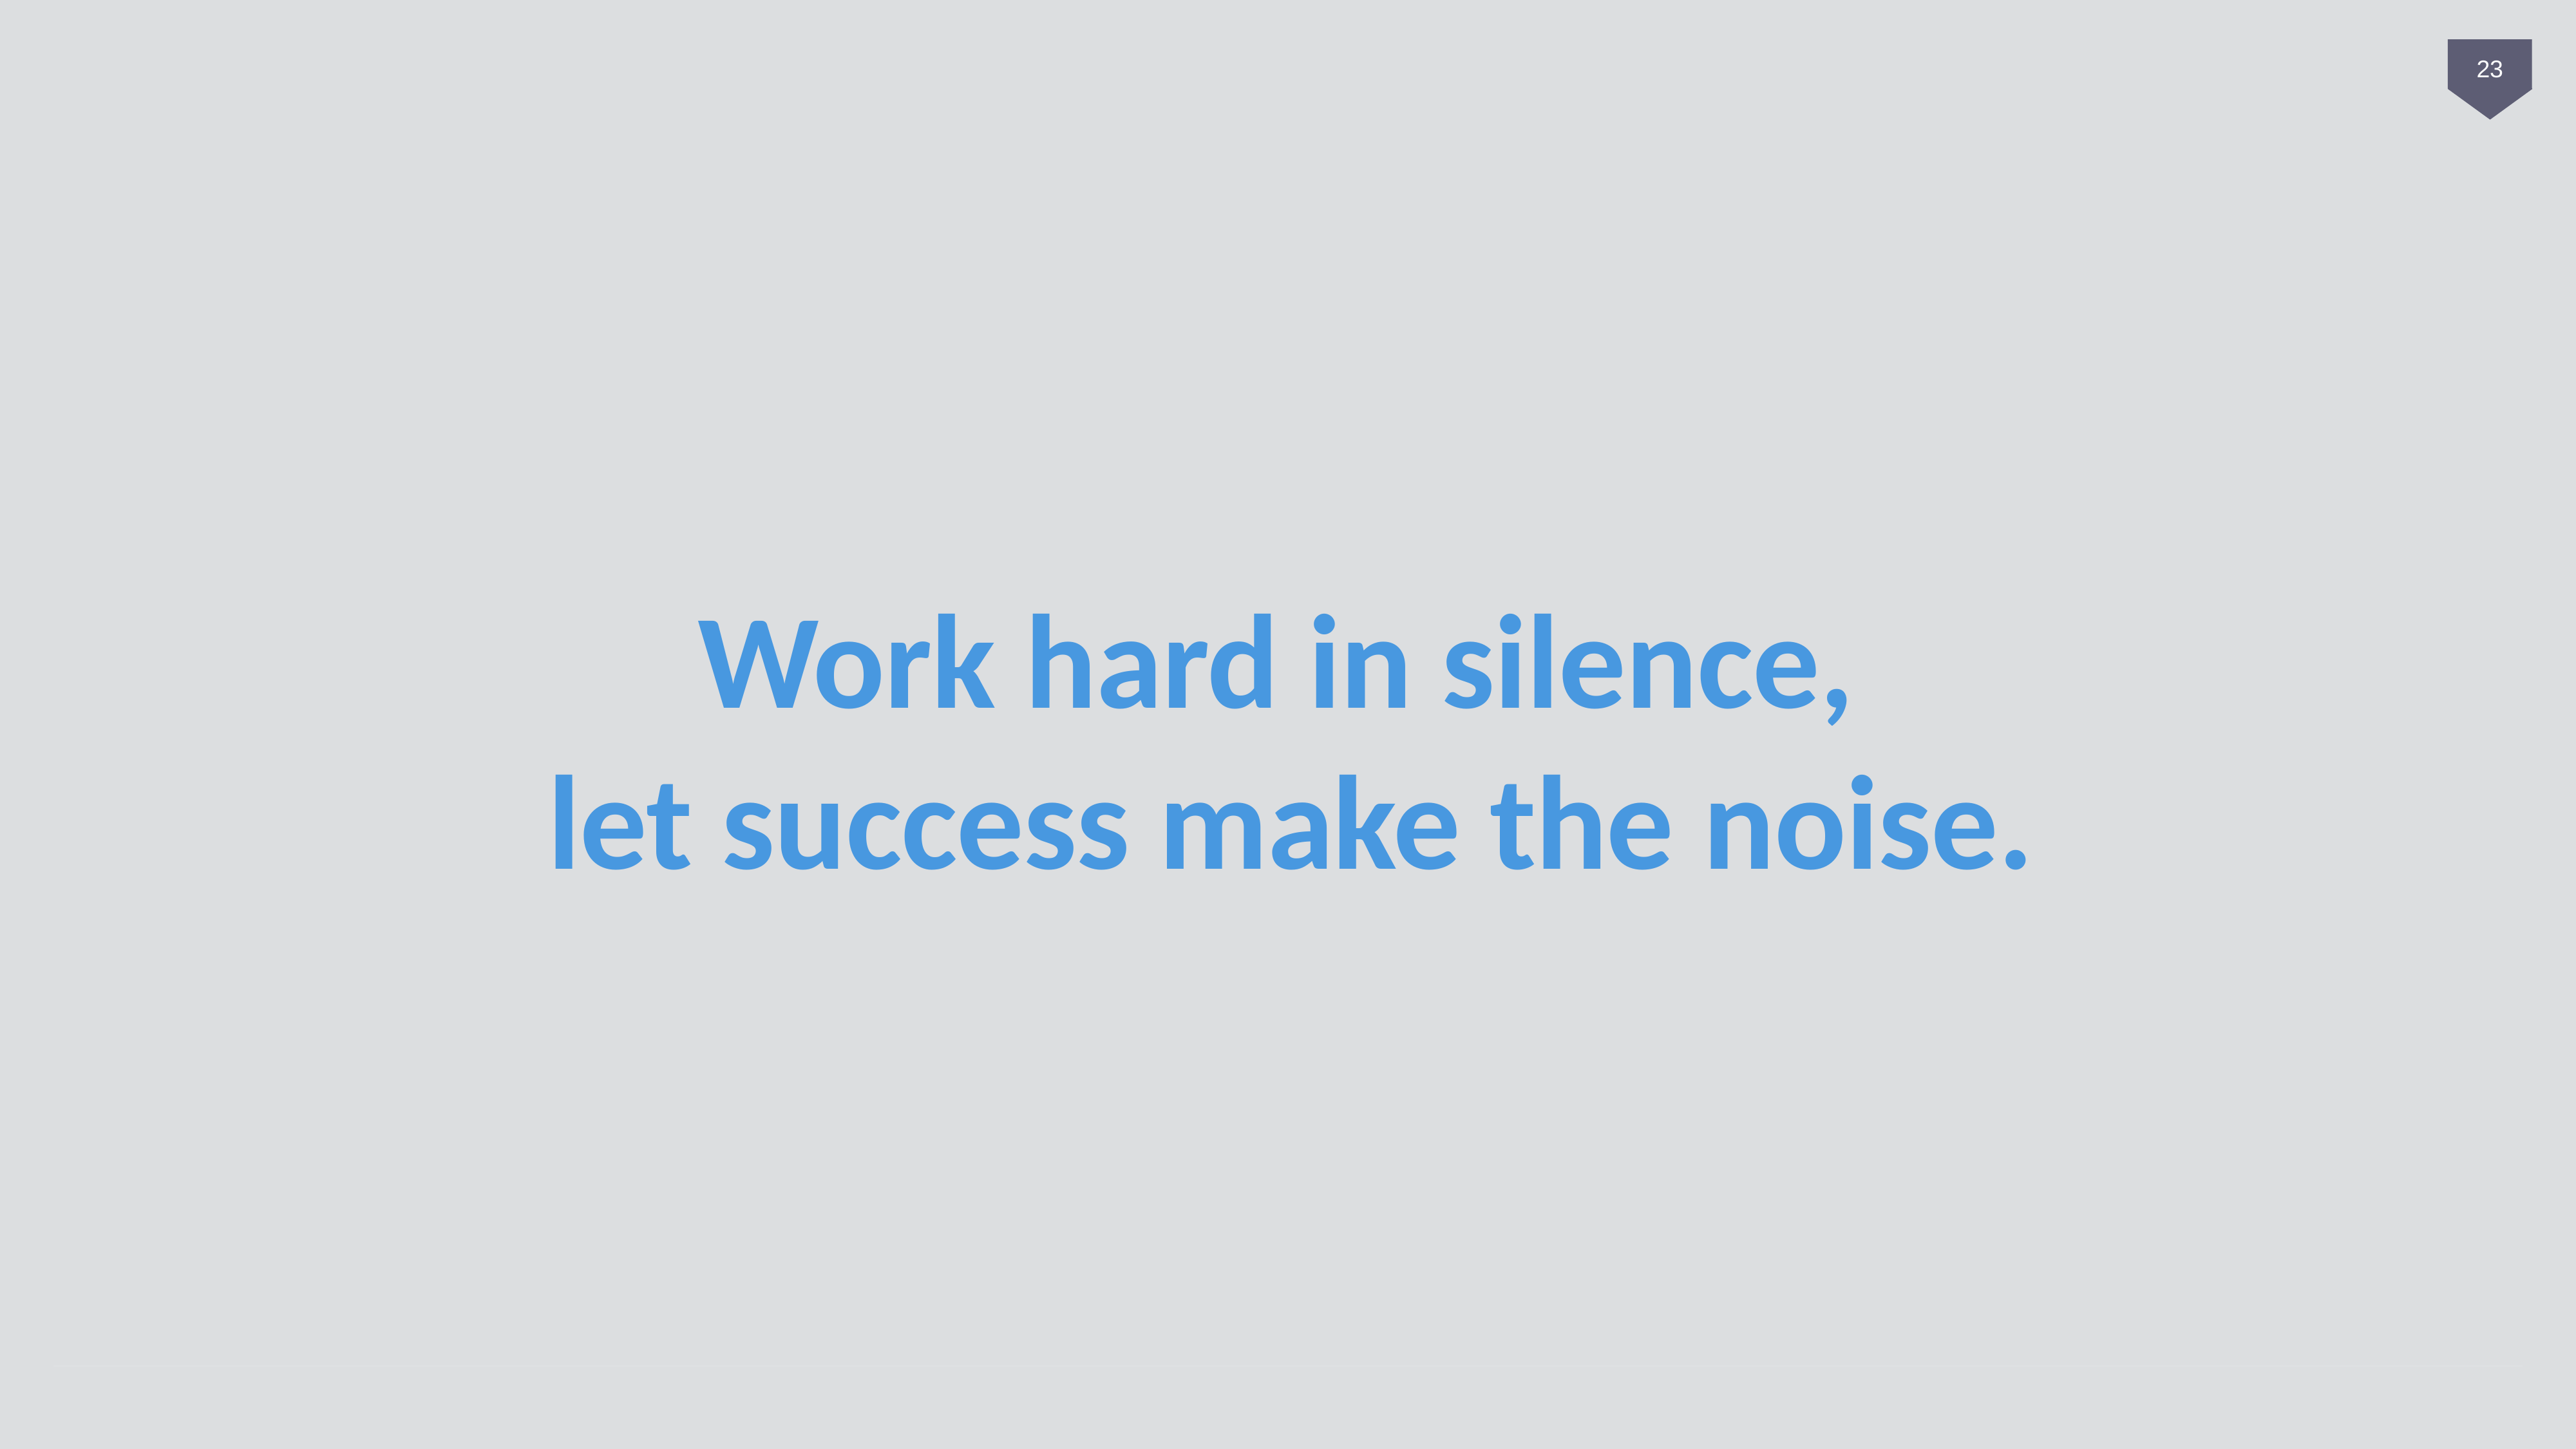

23
Work hard in silence,
let success make the noise.